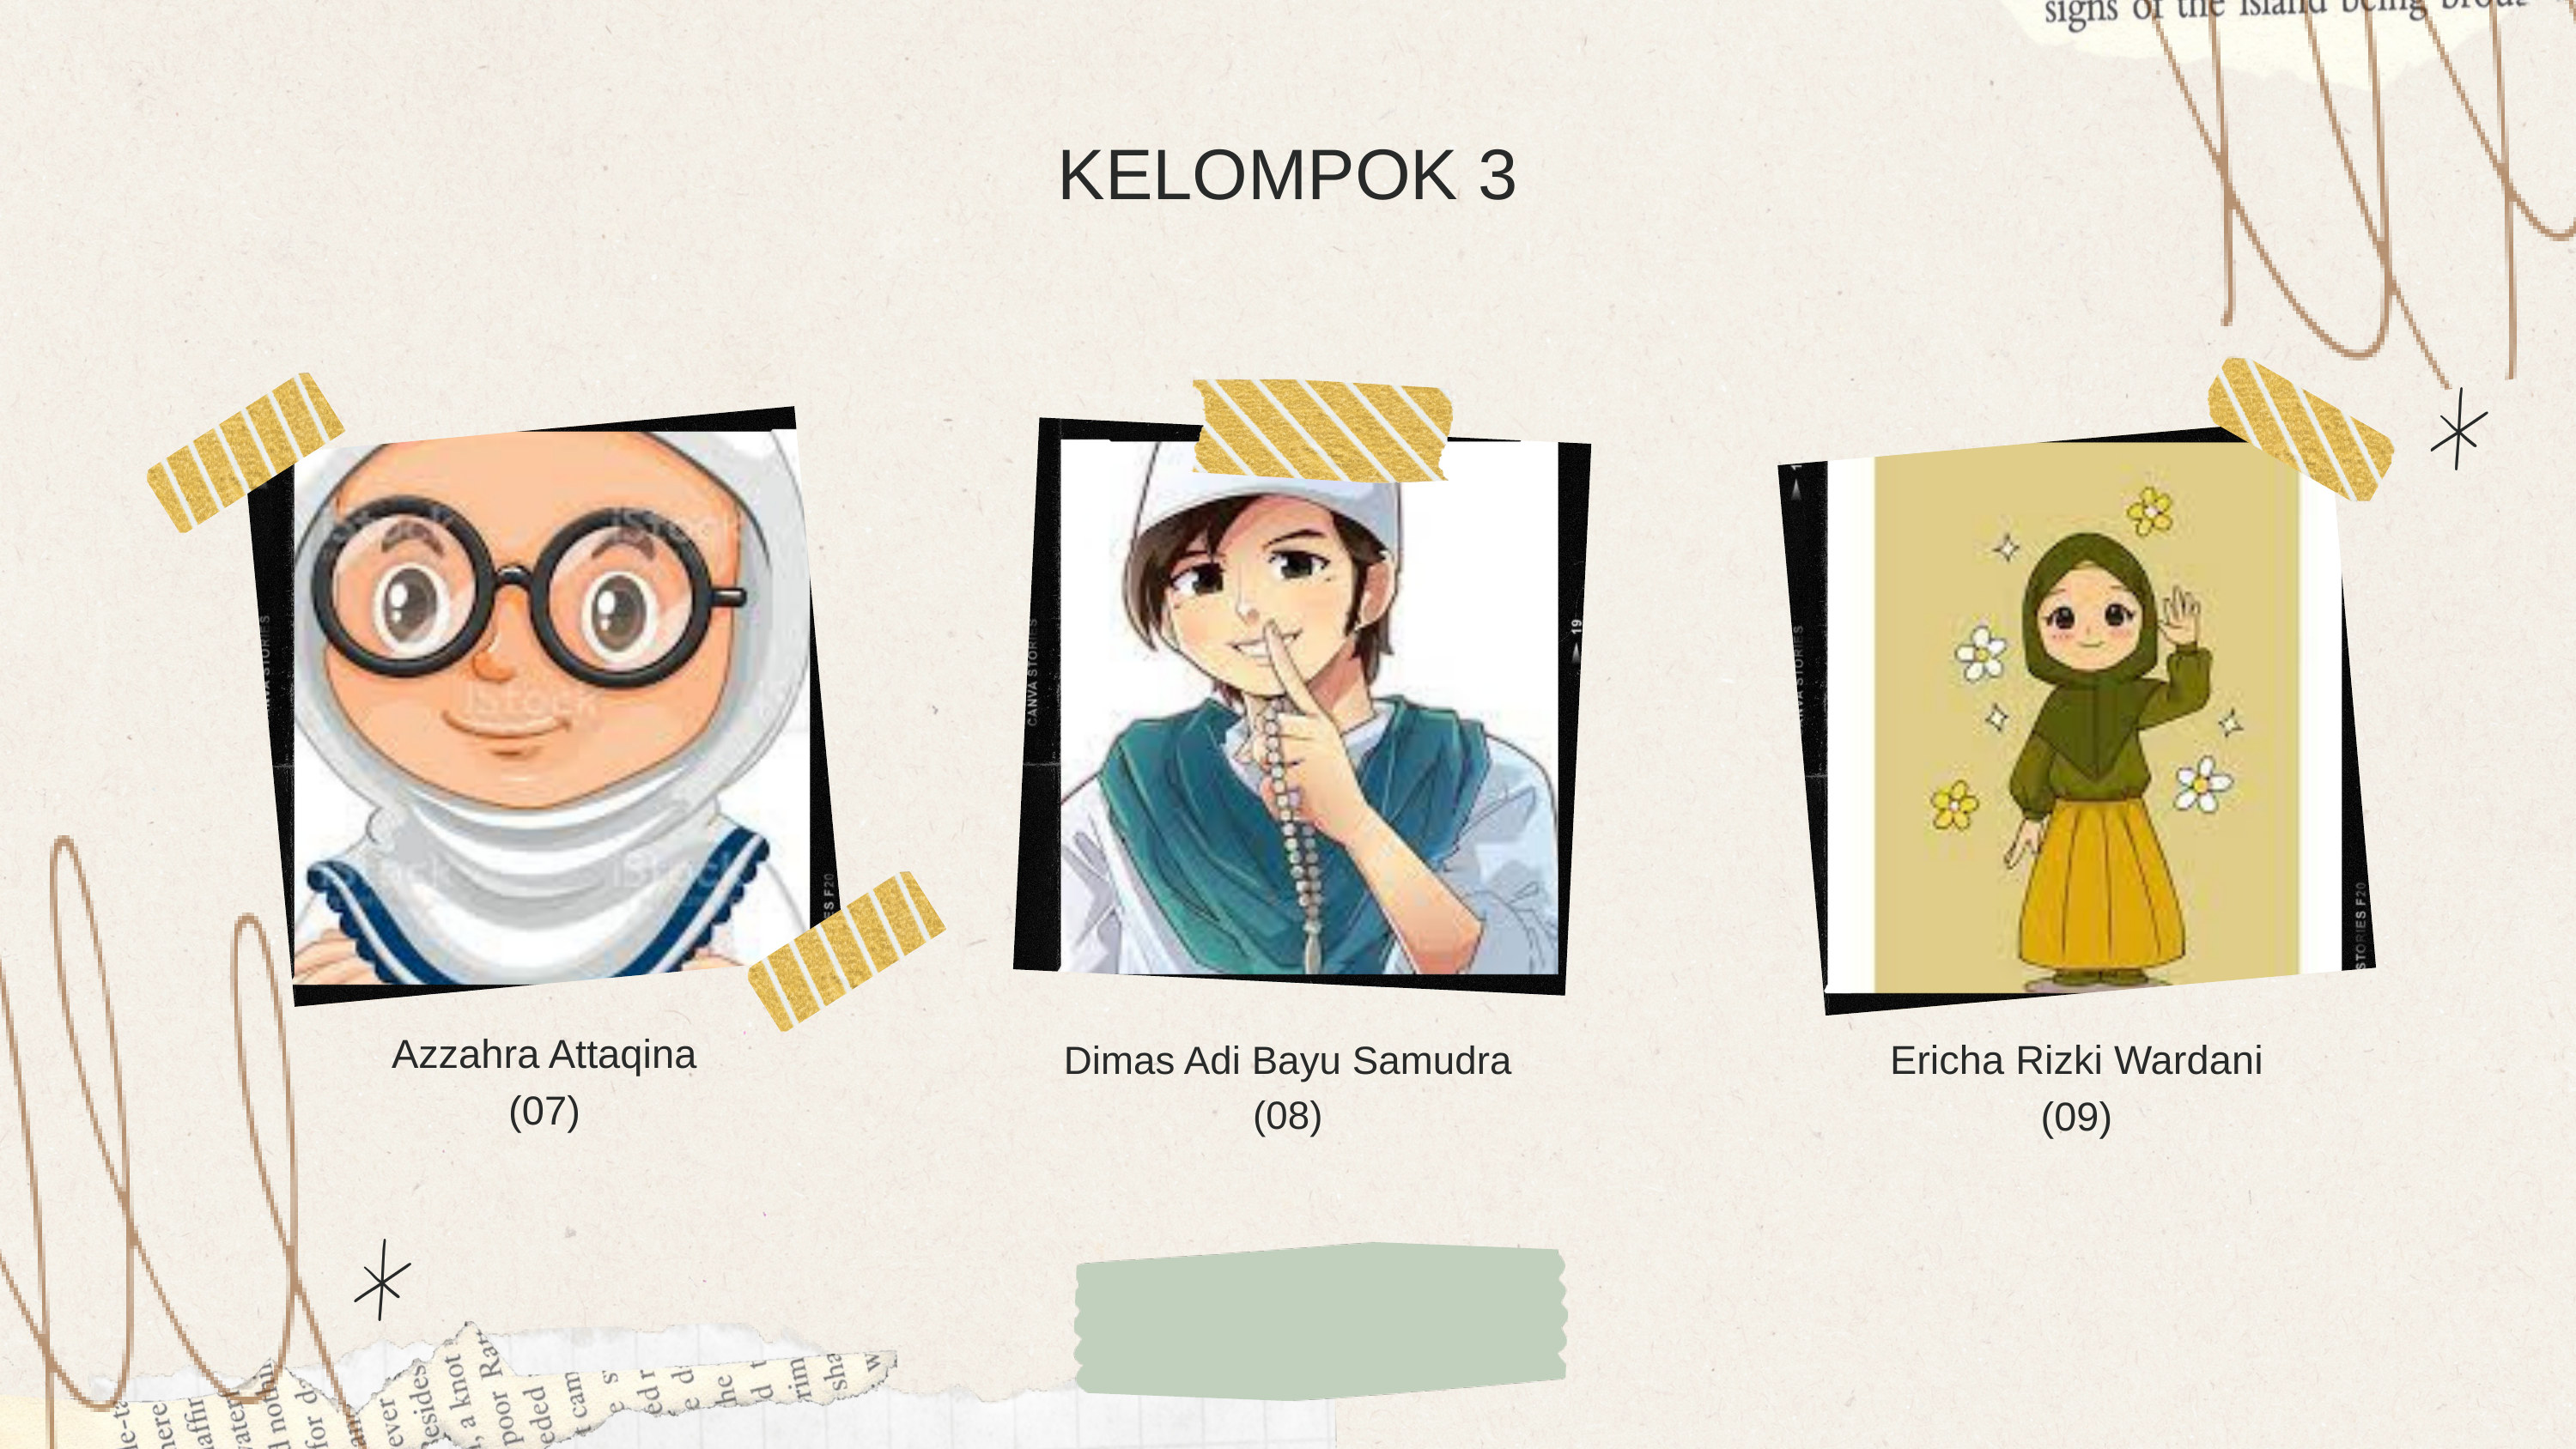

KELOMPOK 3

Azzahra Attaqina
(07)
Ericha Rizki Wardani
(09)
Dimas Adi Bayu Samudra
(08)